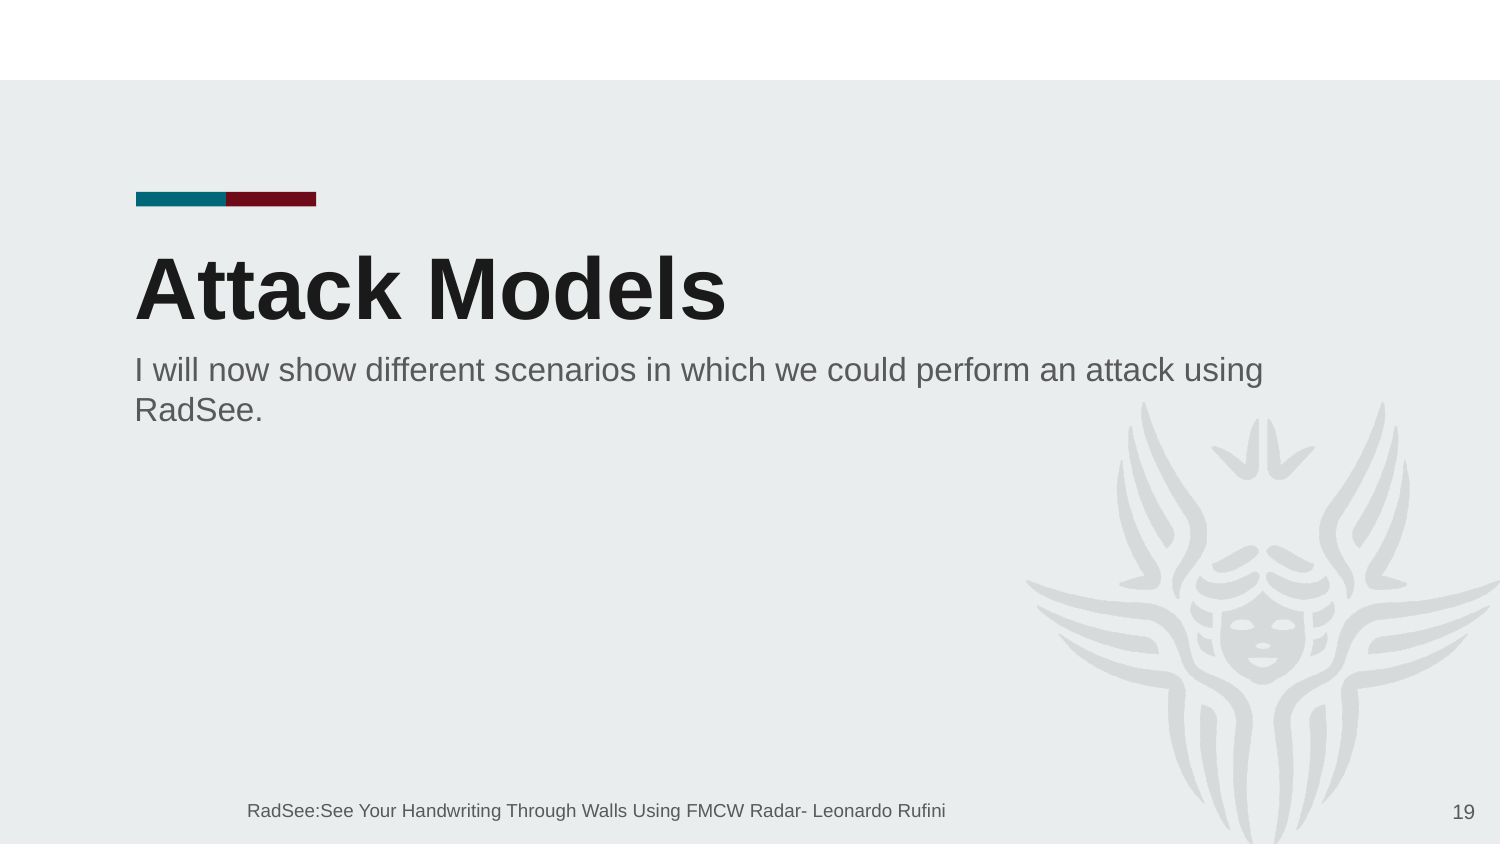

# Attack Models
I will now show different scenarios in which we could perform an attack using RadSee.
19
RadSee:See Your Handwriting Through Walls Using FMCW Radar- Leonardo Rufini